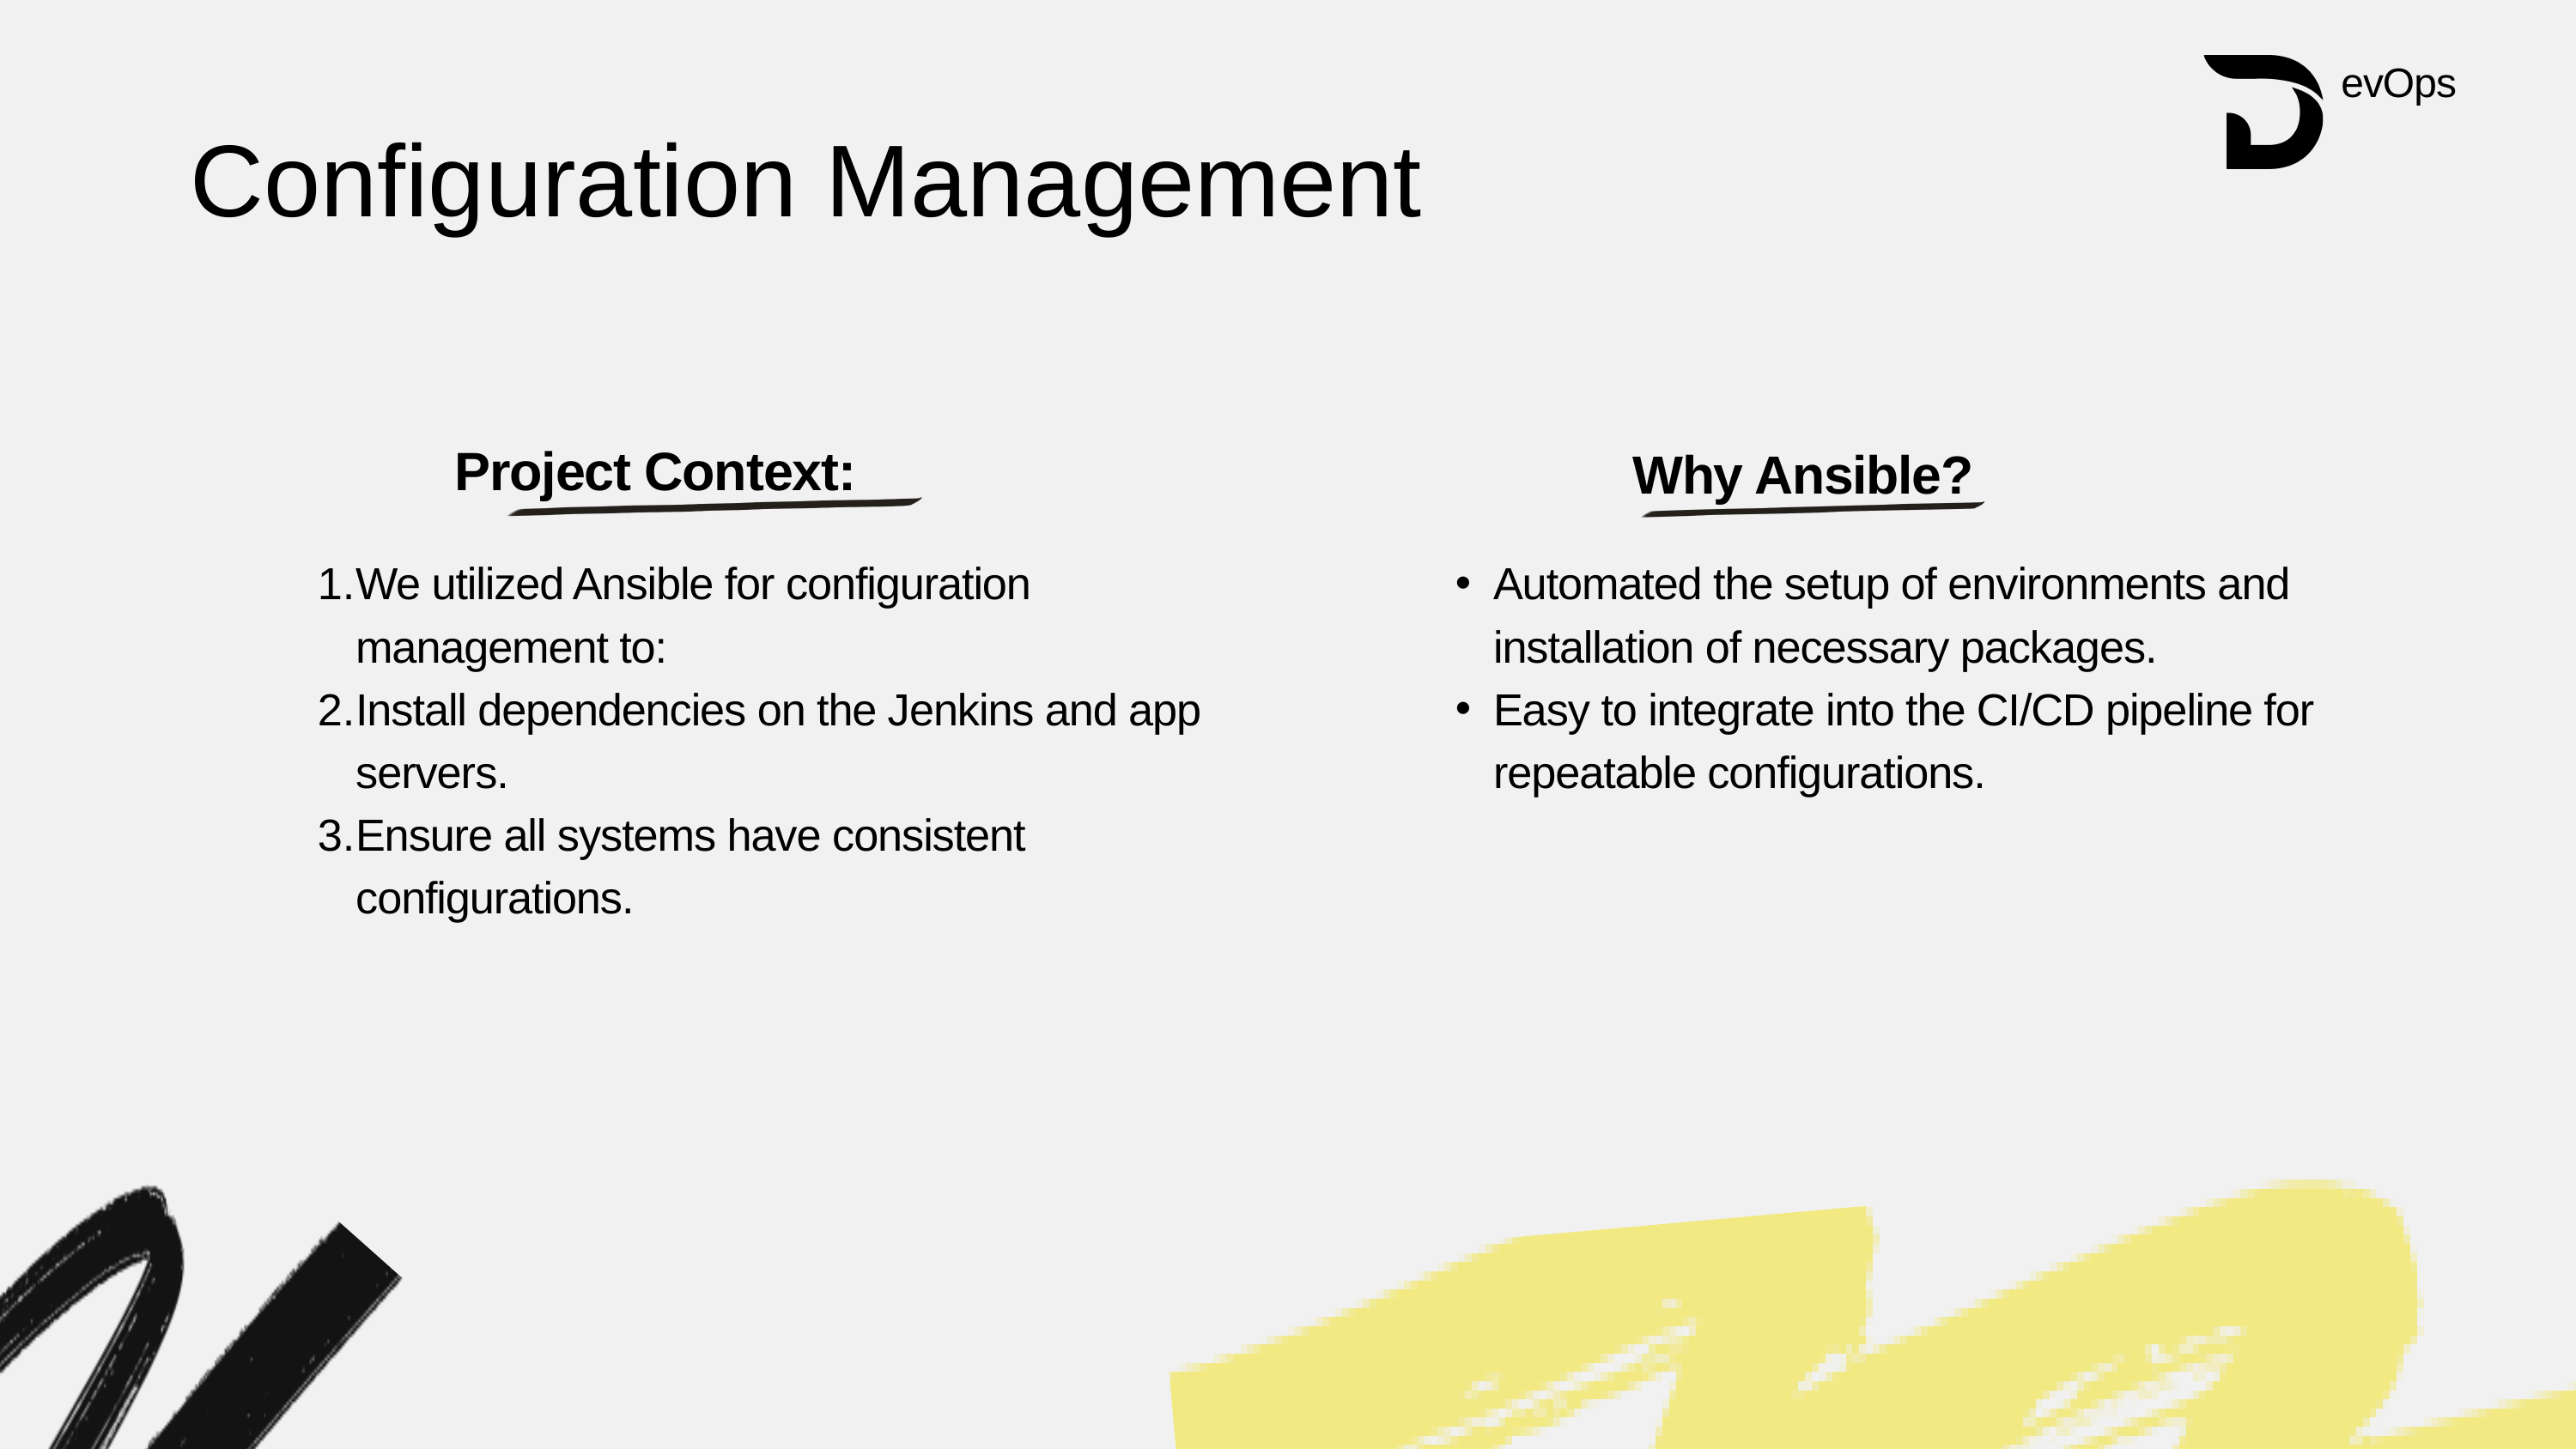

evOps

 Configuration Management
Project Context:
Why Ansible?

We utilized Ansible for configuration management to:
Install dependencies on the Jenkins and app servers.
Ensure all systems have consistent configurations.

Automated the setup of environments and installation of necessary packages.
Easy to integrate into the CI/CD pipeline for repeatable configurations.